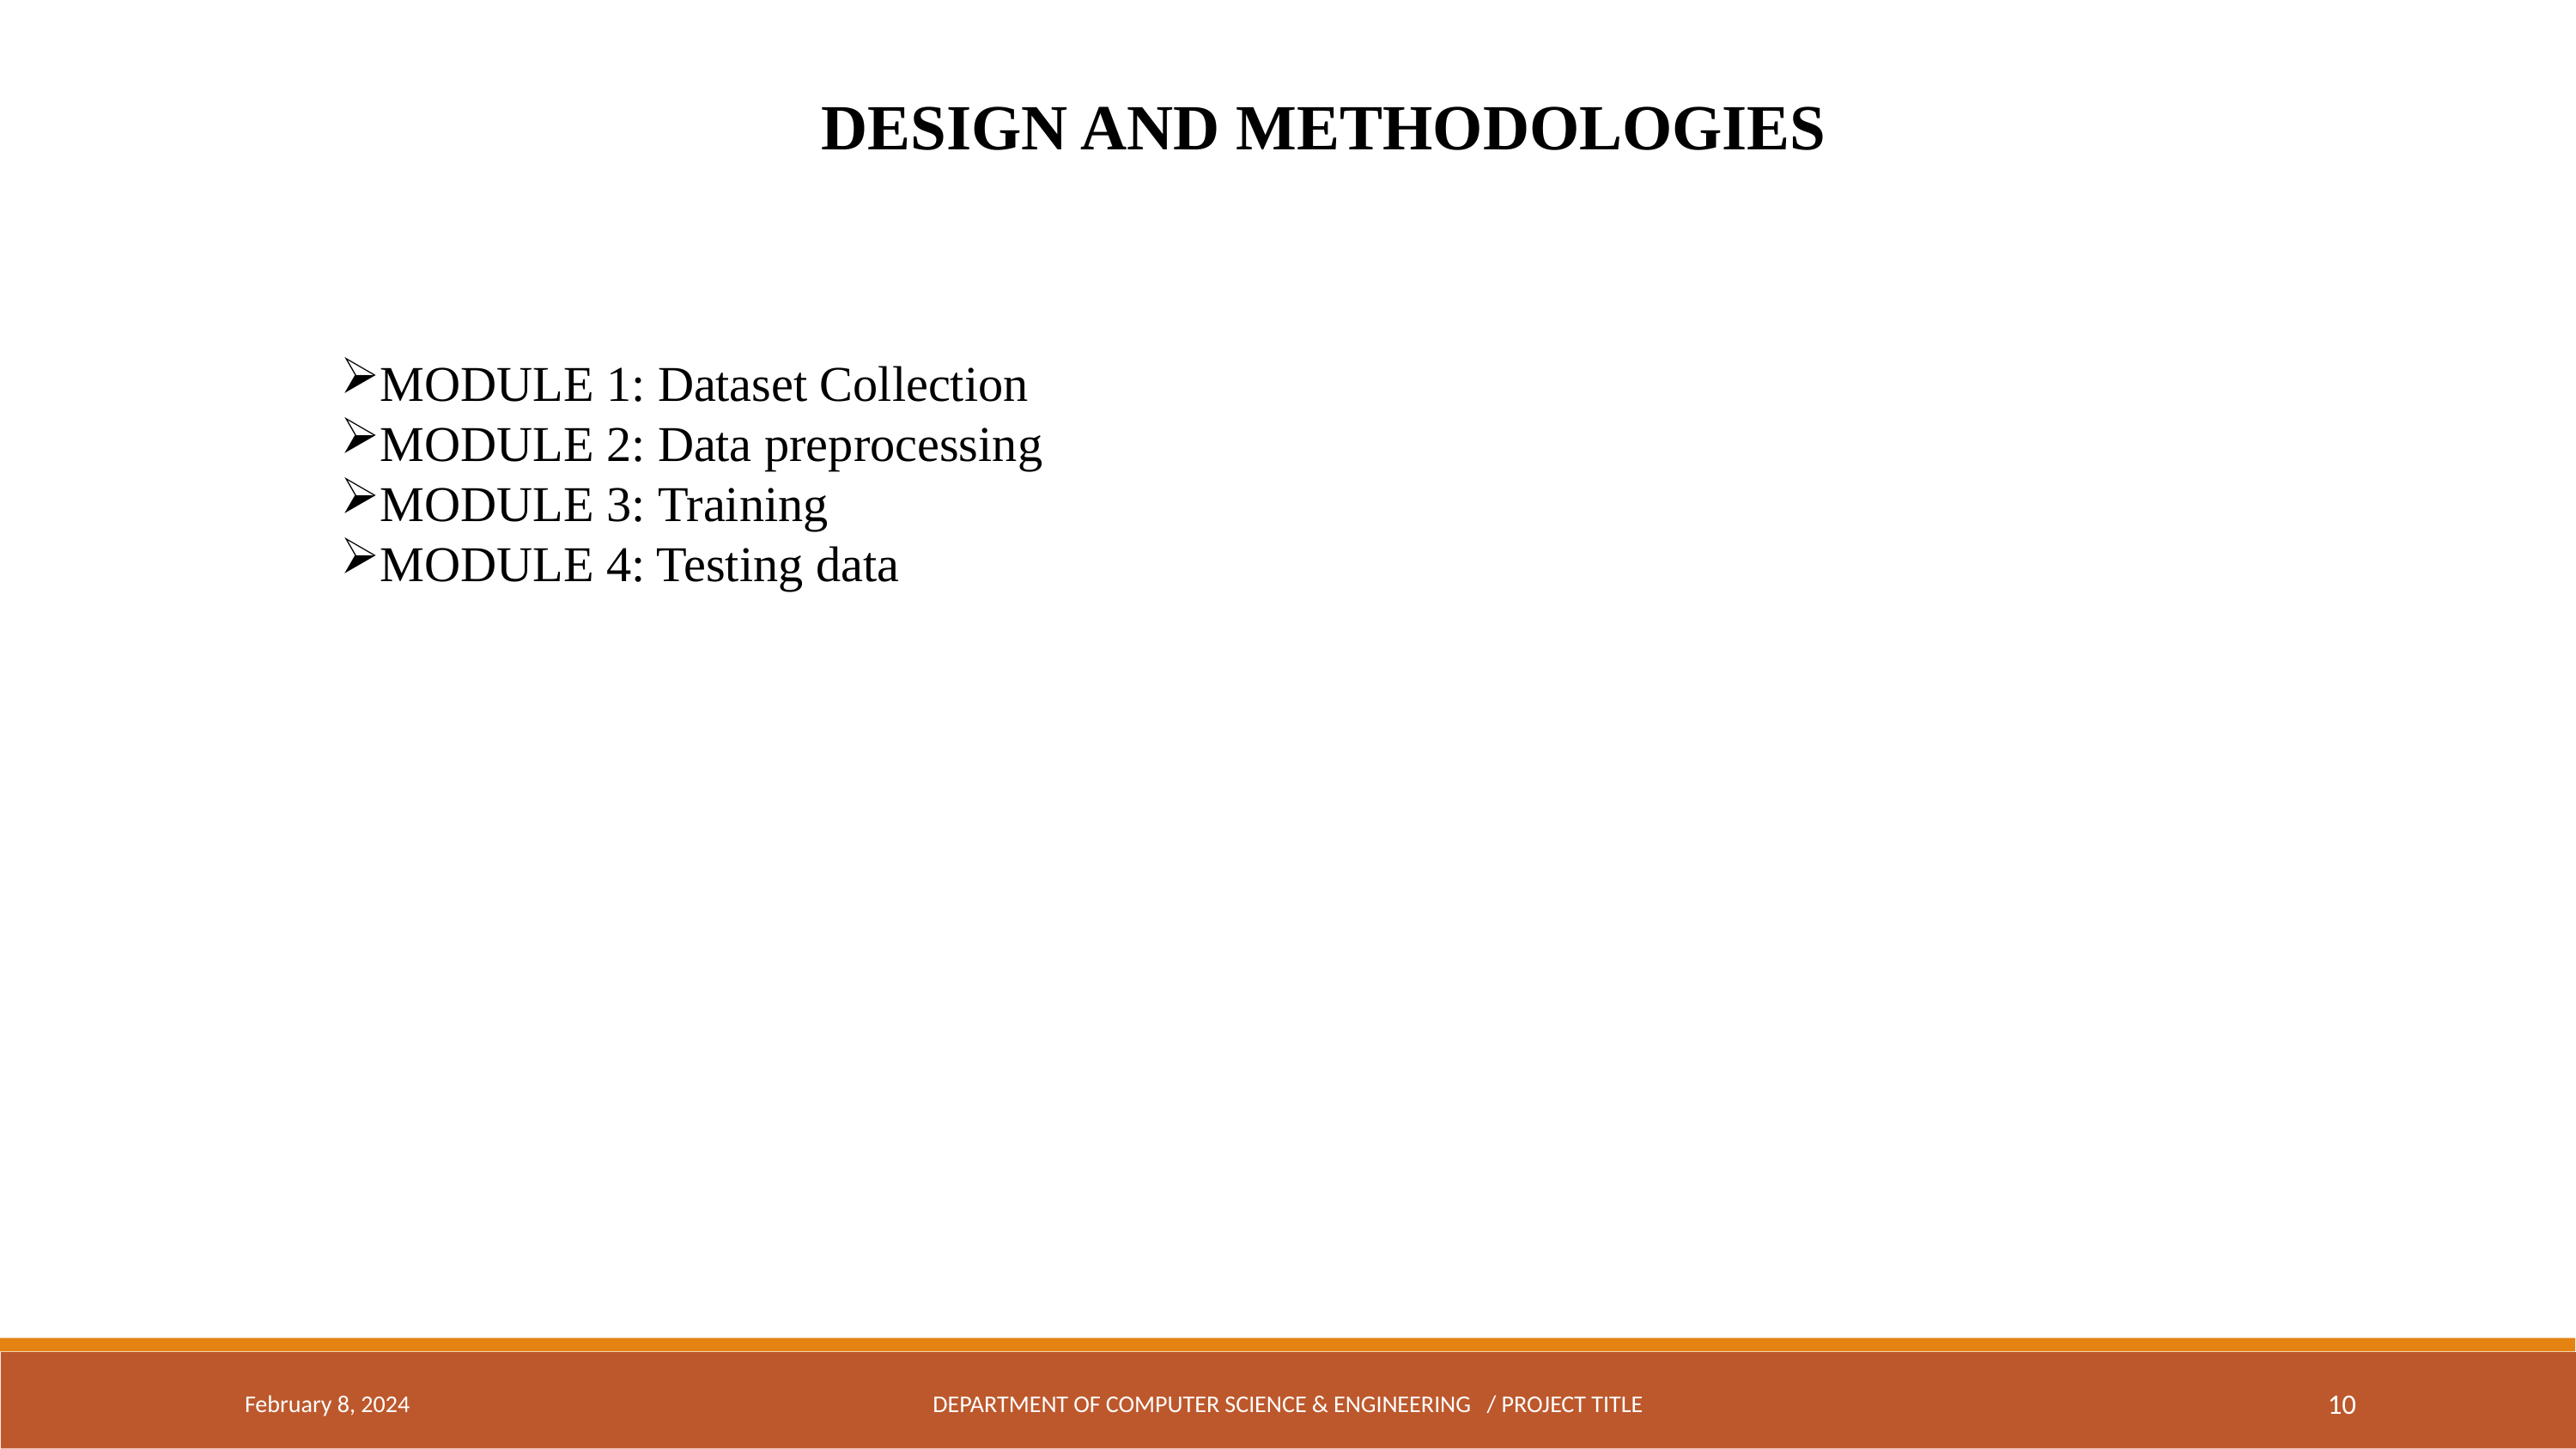

DESIGN AND METHODOLOGIES
MODULE 1: Dataset Collection
MODULE 2: Data preprocessing
MODULE 3: Training
MODULE 4: Testing data
February 8, 2024
DEPARTMENT OF COMPUTER SCIENCE & ENGINEERING   / PROJECT TITLE
10